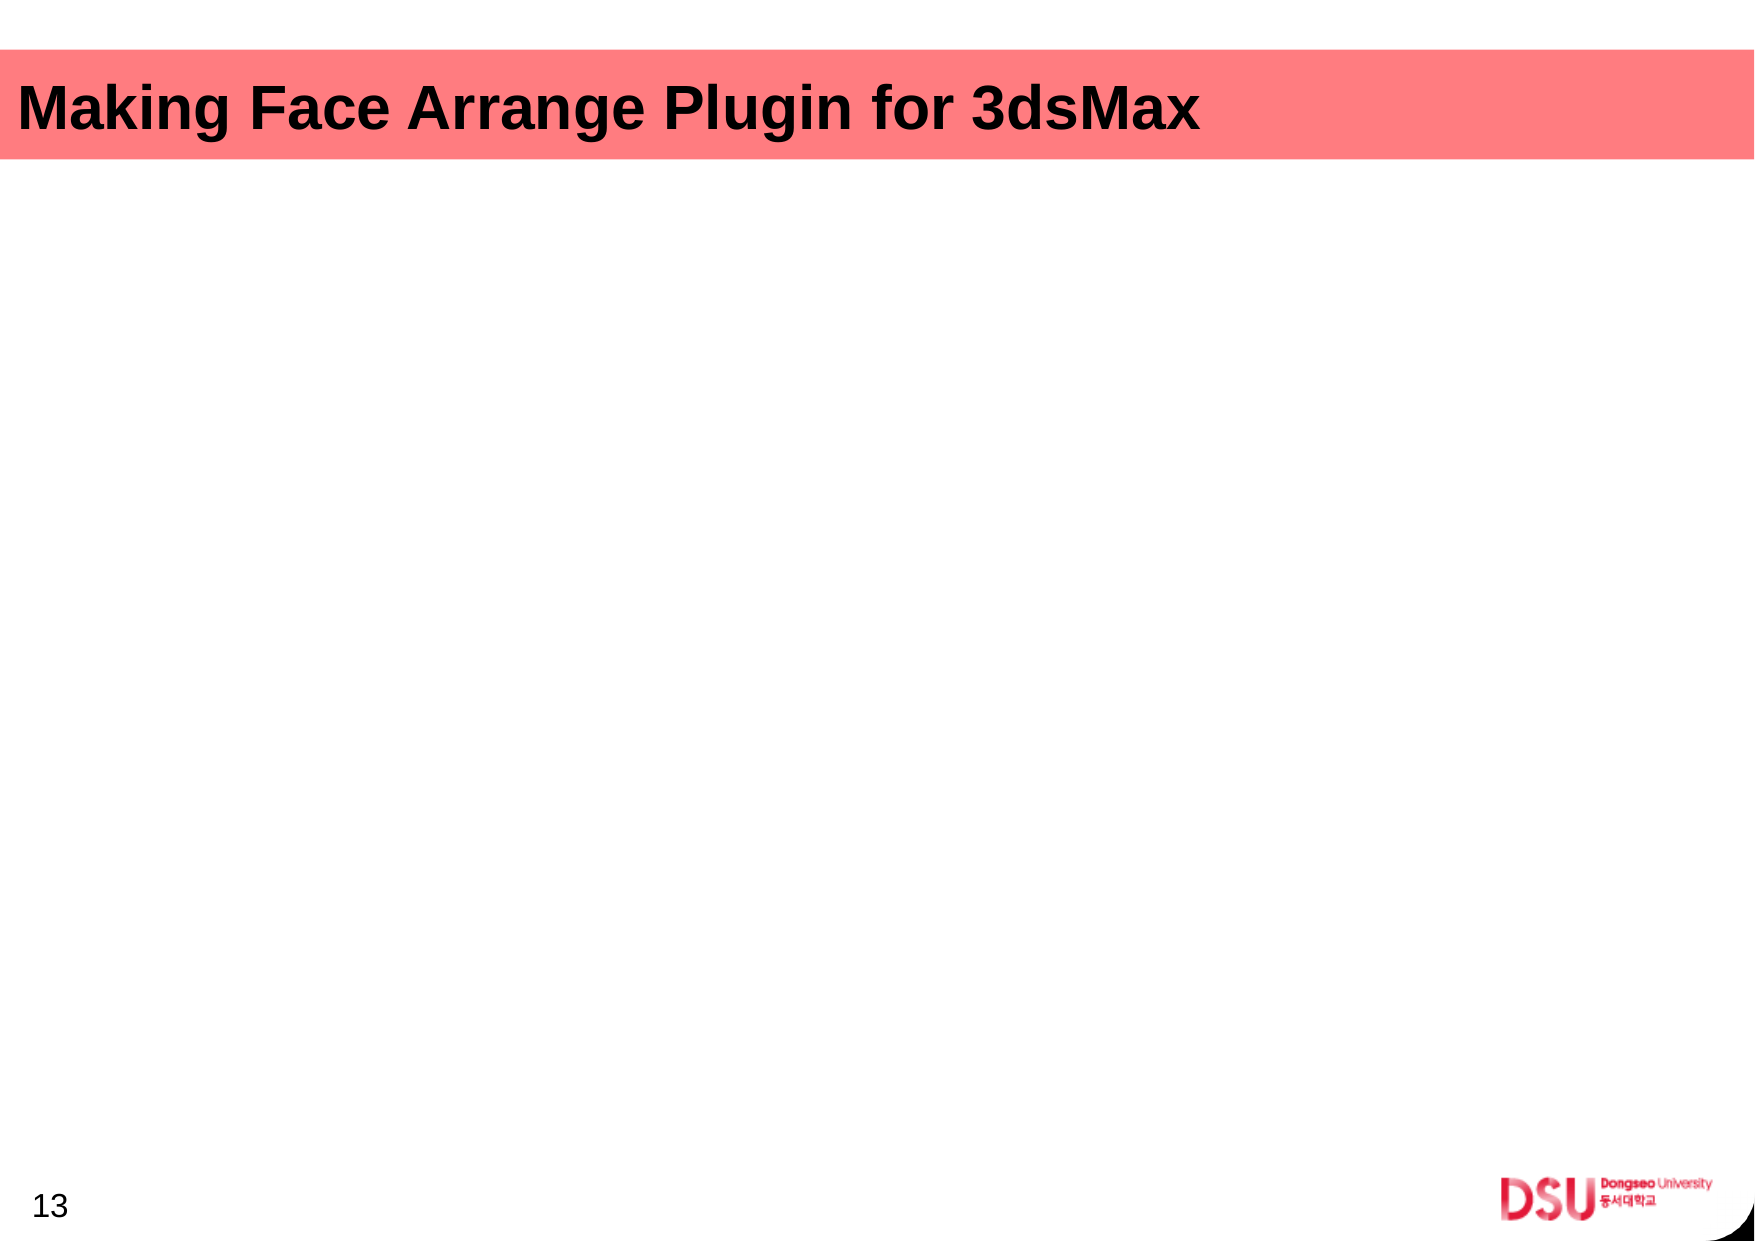

# Making Face Arrange Plugin for 3dsMax

13